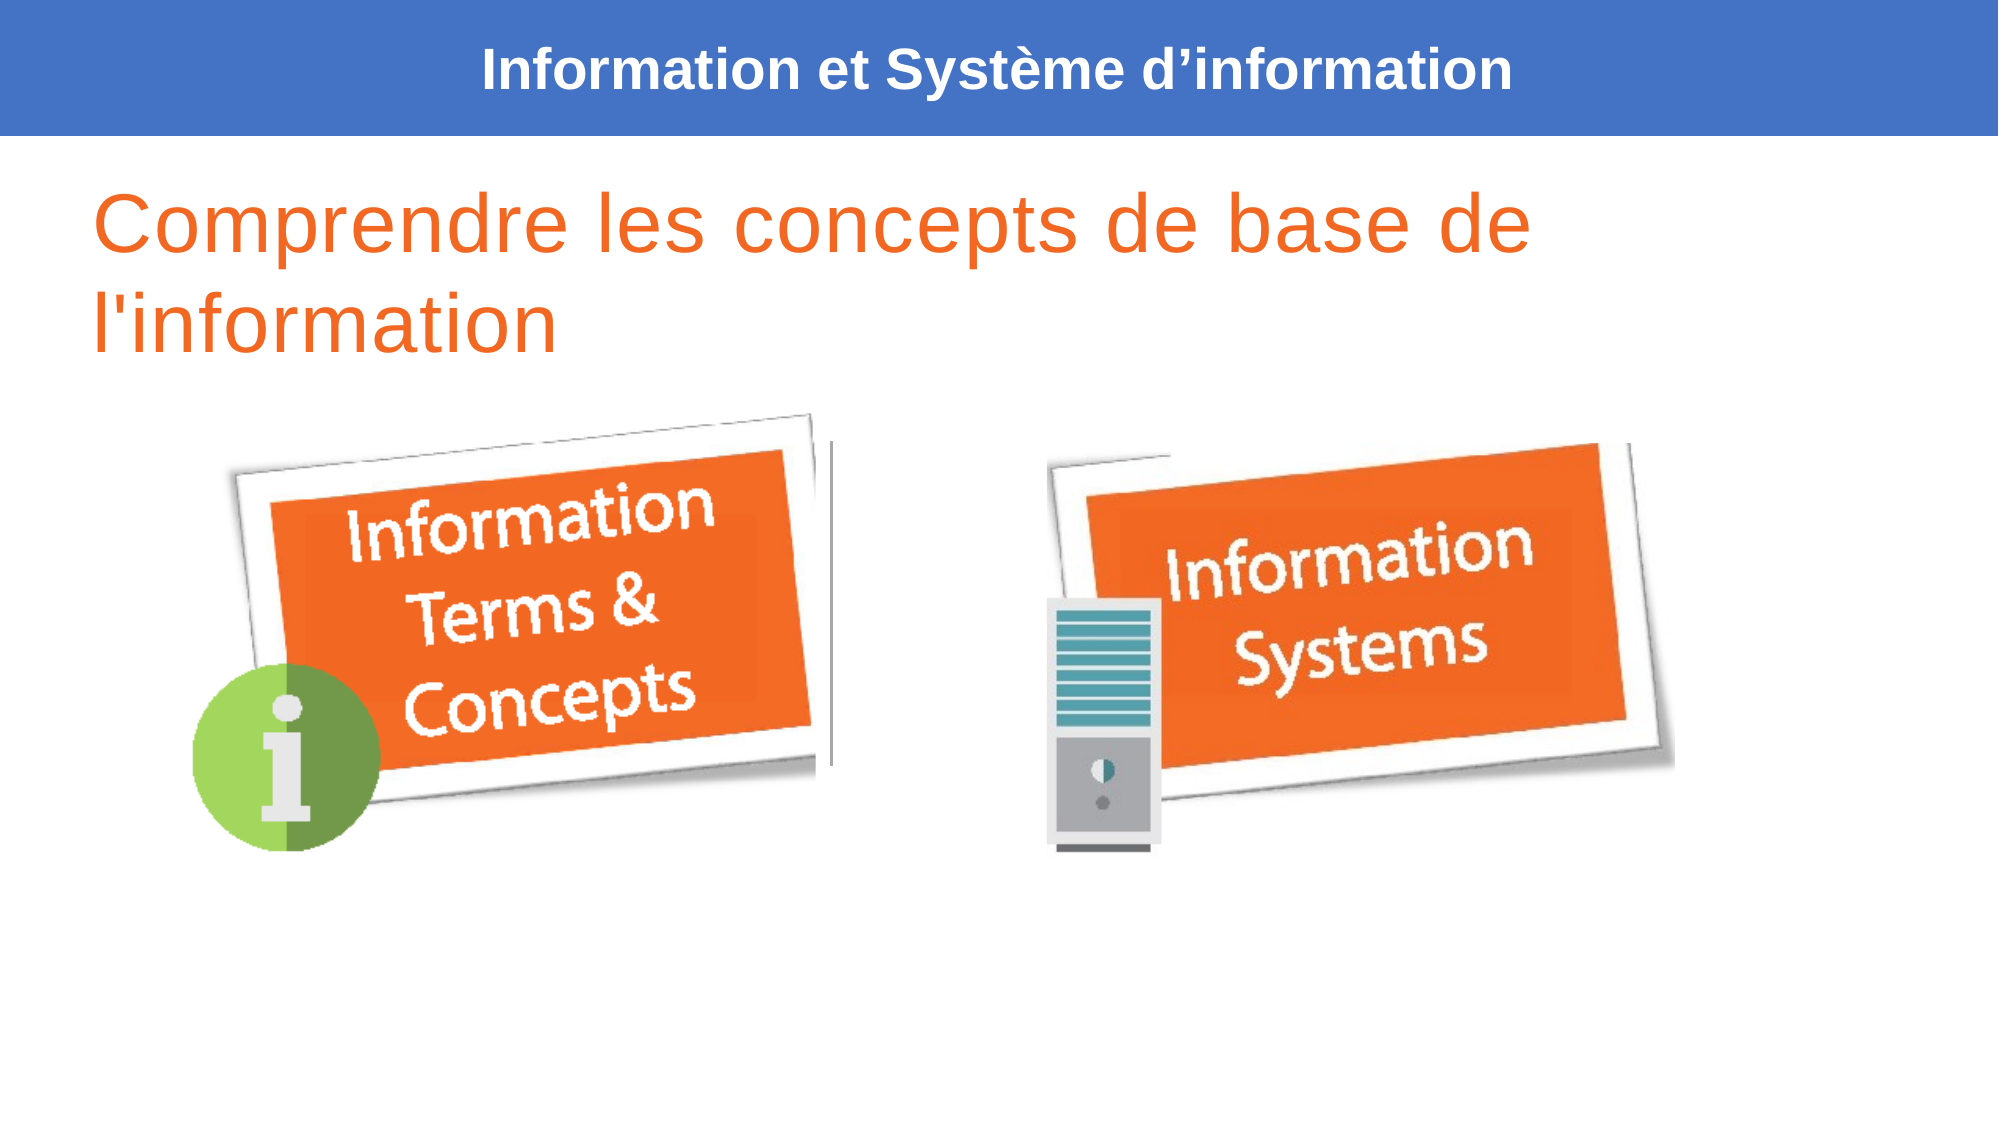

Information et Système d’information
Comprendre les concepts de base de l'information